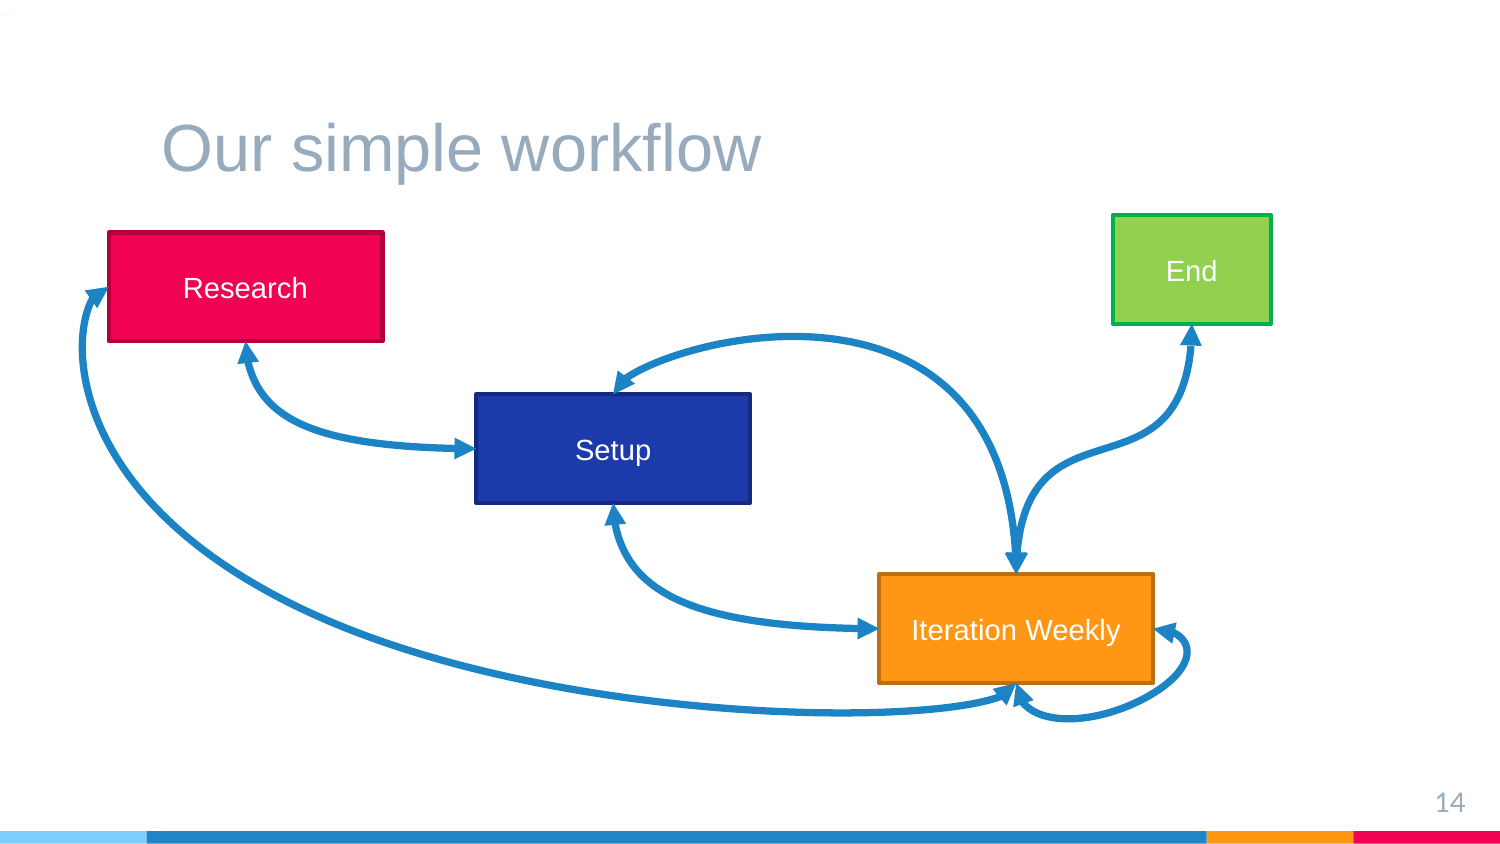

# Our simple workflow
End
Research
Setup
Iteration Weekly
14